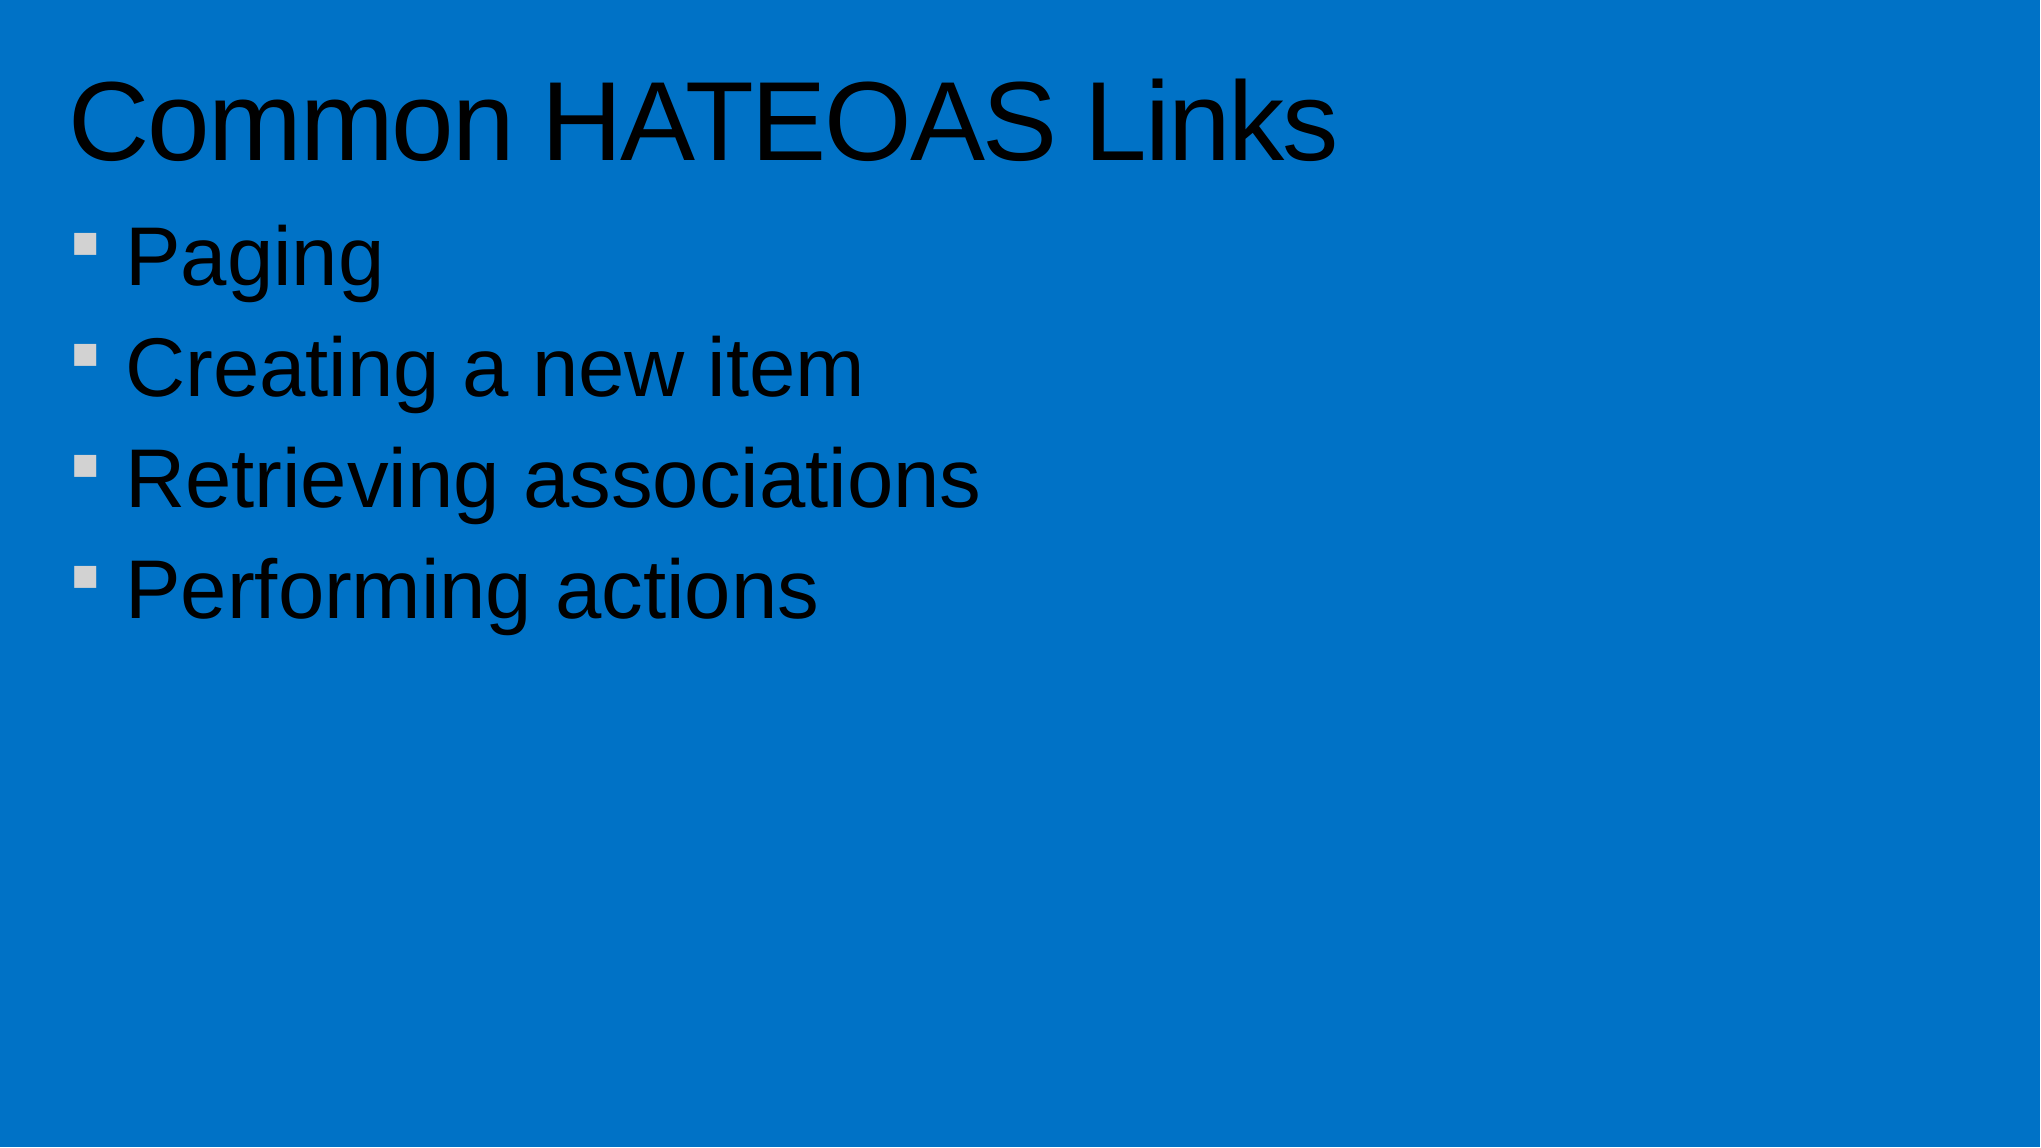

# Common HATEOAS Links
Paging
Creating a new item
Retrieving associations
Performing actions